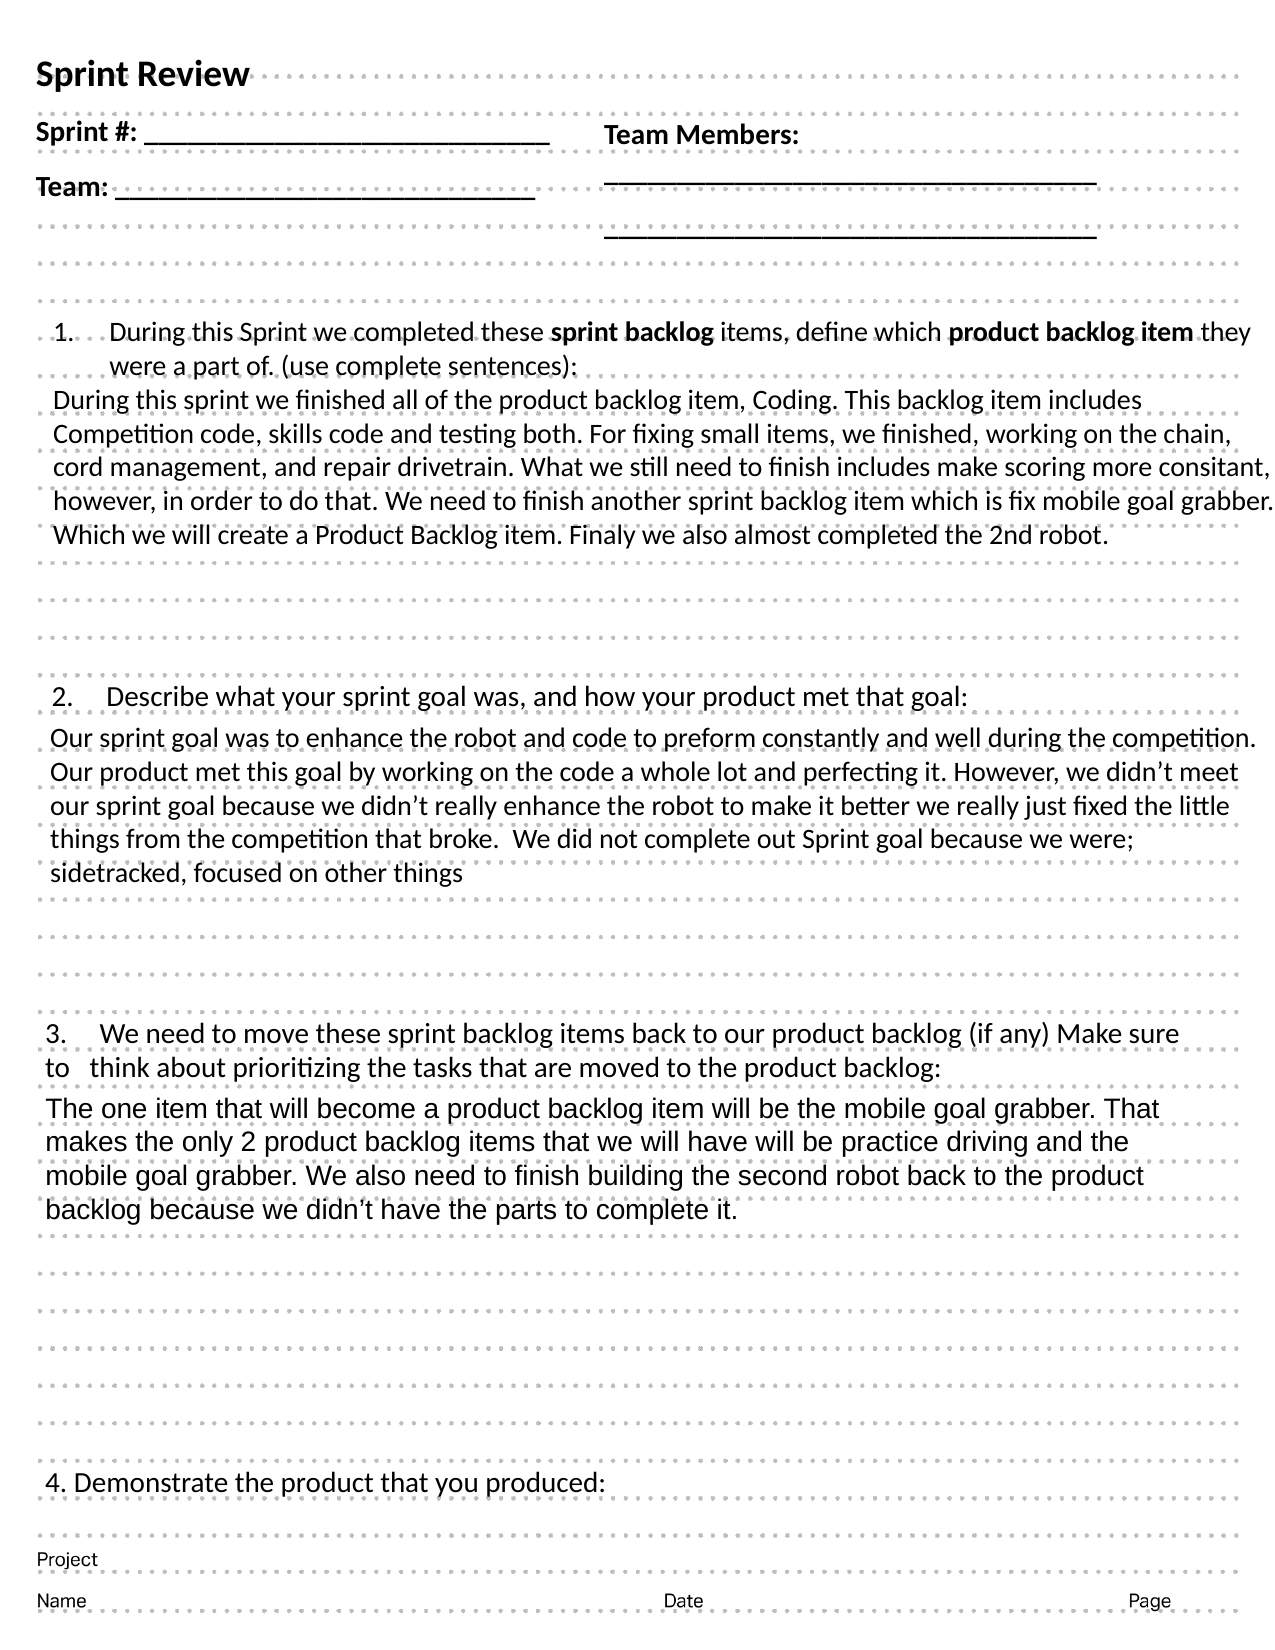

Sprint Review
Sprint #: ____________________________
Team: _____________________________

Team Members: __________________________________
__________________________________

During this Sprint we completed these sprint backlog items, define which product backlog item they were a part of. (use complete sentences):
During this sprint we finished all of the product backlog item, Coding. This backlog item includes  Competition code, skills code and testing both. For fixing small items, we finished, working on the chain, cord management, and repair drivetrain. What we still need to finish includes make scoring more consitant, however, in order to do that. We need to finish another sprint backlog item which is fix mobile goal grabber. Which we will create a Product Backlog item. Finaly we also almost completed the 2nd robot.

2.     Describe what your sprint goal was, and how your product met that goal:

Our sprint goal was to enhance the robot and code to preform constantly and well during the competition. Our product met this goal by working on the code a whole lot and perfecting it. However, we didn’t meet our sprint goal because we didn’t really enhance the robot to make it better we really just fixed the little things from the competition that broke.  We did not complete out Sprint goal because we were; sidetracked, focused on other things

3.     We need to move these sprint backlog items back to our product backlog (if any) Make sure to   think about prioritizing the tasks that are moved to the product backlog:

4. Demonstrate the product that you produced:

The one item that will become a product backlog item will be the mobile goal grabber. That makes the only 2 product backlog items that we will have will be practice driving and the mobile goal grabber. We also need to finish building the second robot back to the product backlog because we didn’t have the parts to complete it.
#